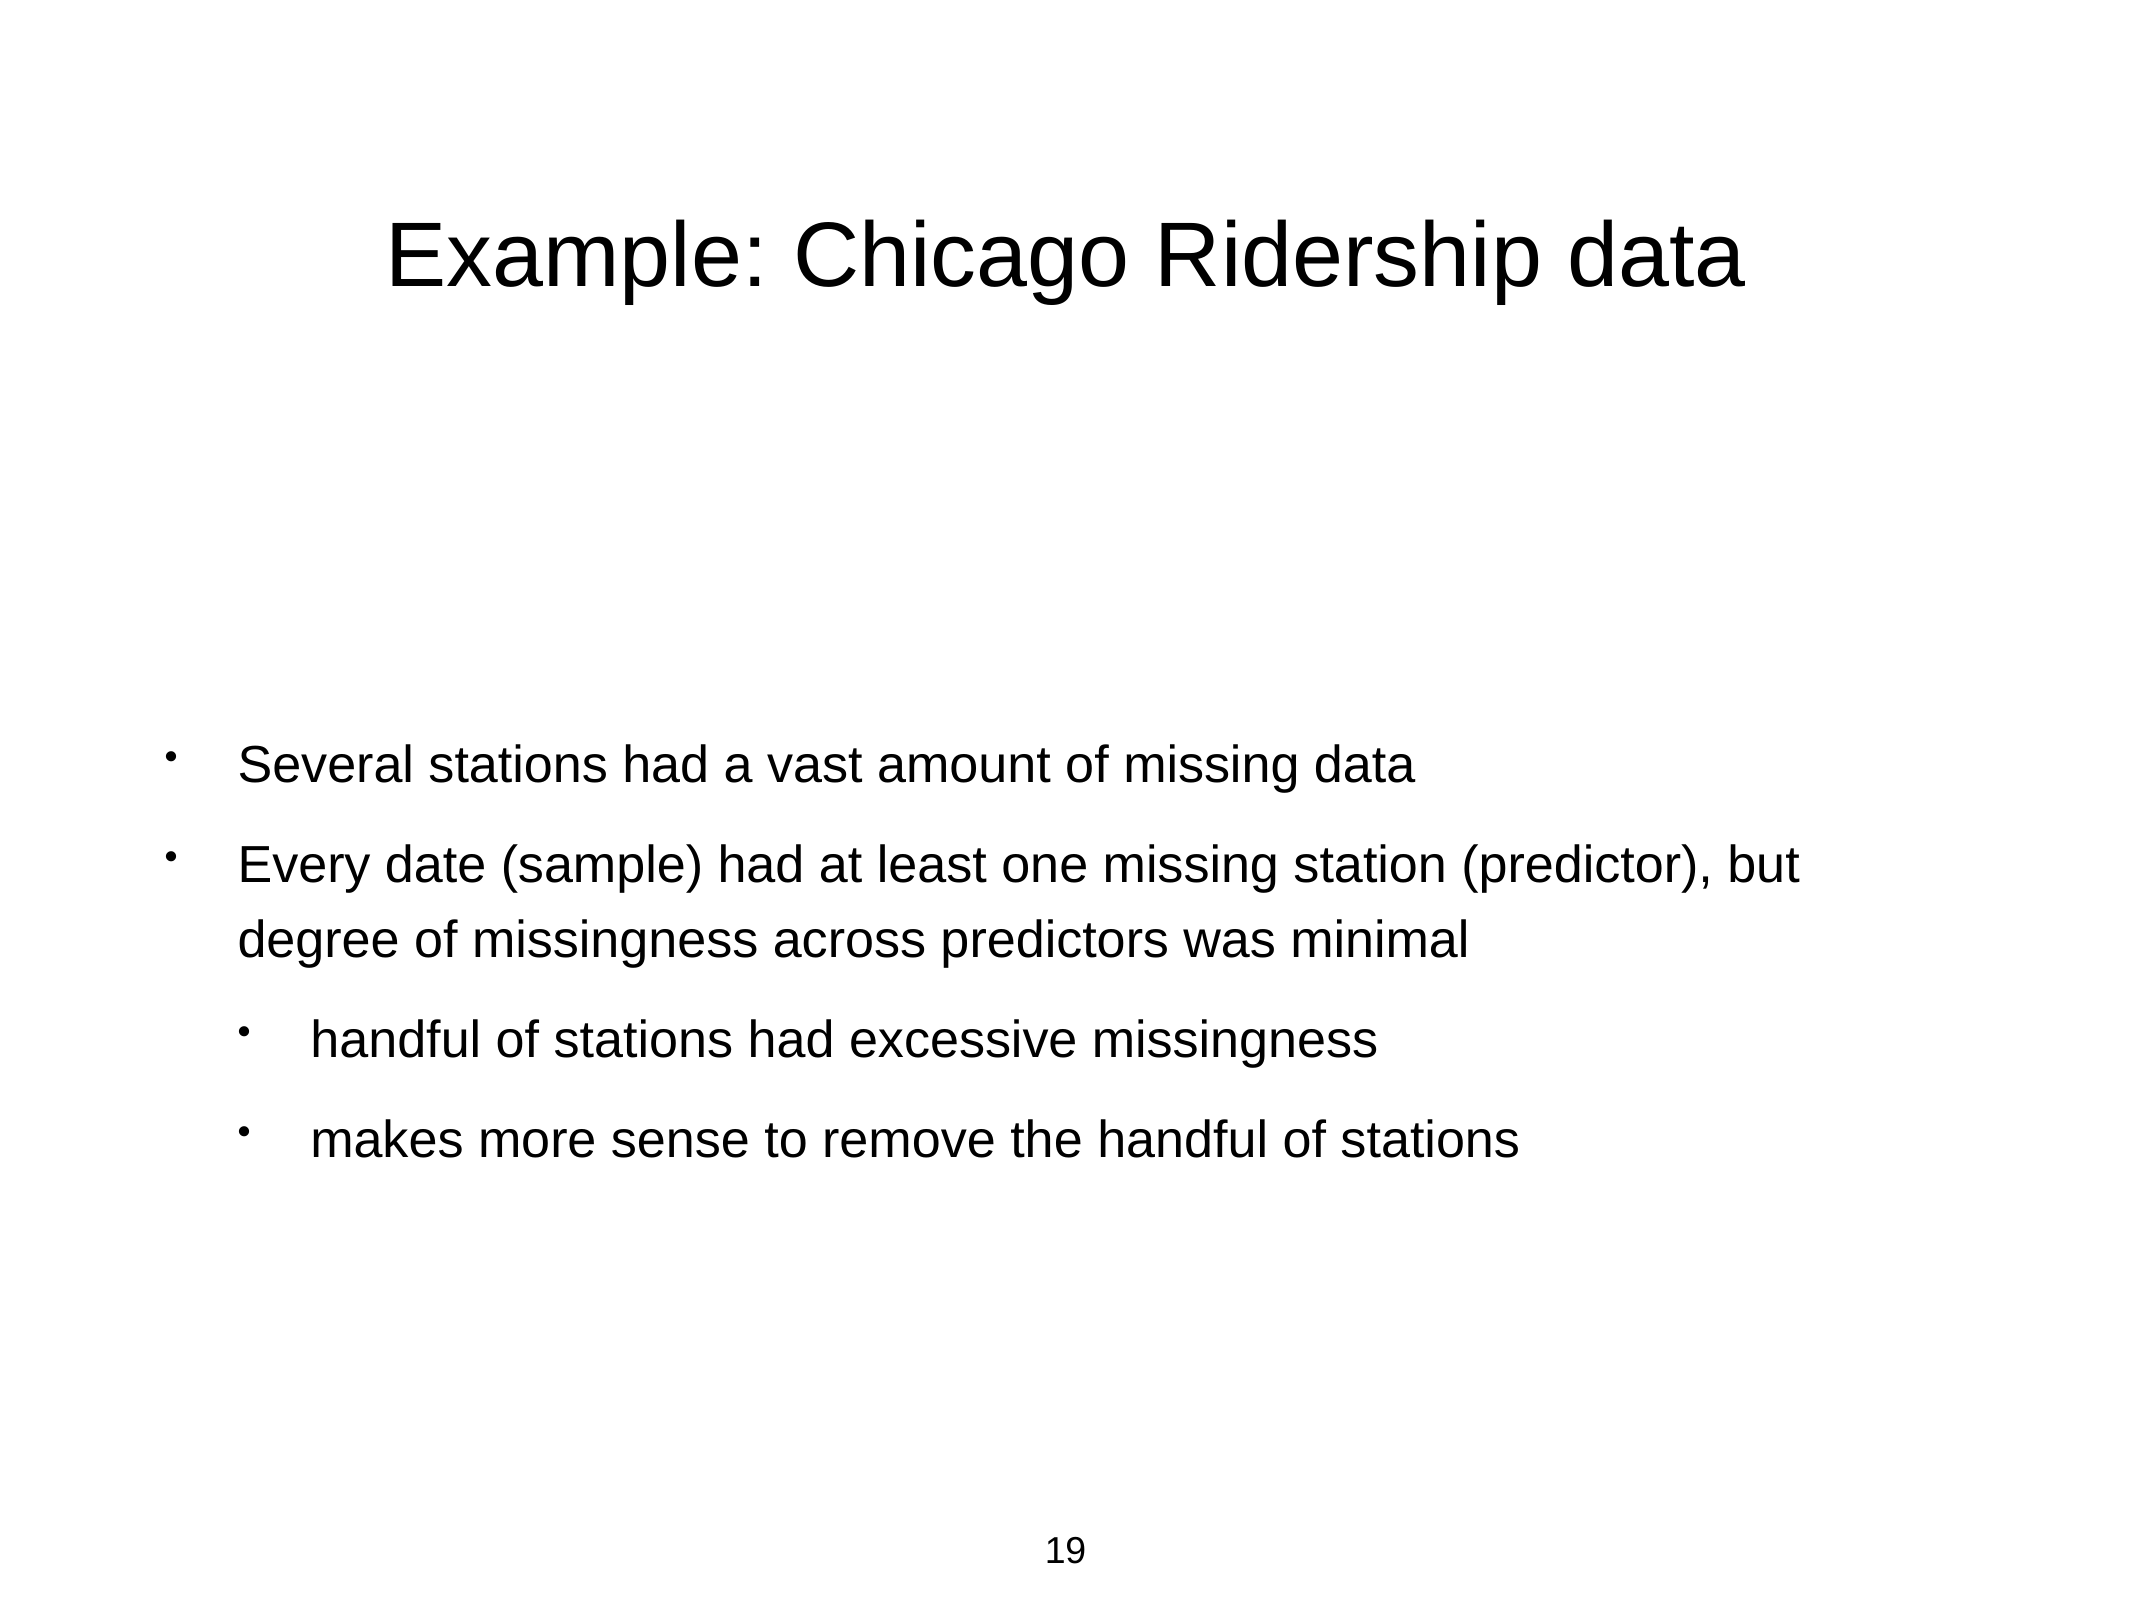

# Example: Chicago Ridership data
Several stations had a vast amount of missing data
Every date (sample) had at least one missing station (predictor), but degree of missingness across predictors was minimal
handful of stations had excessive missingness
makes more sense to remove the handful of stations
19